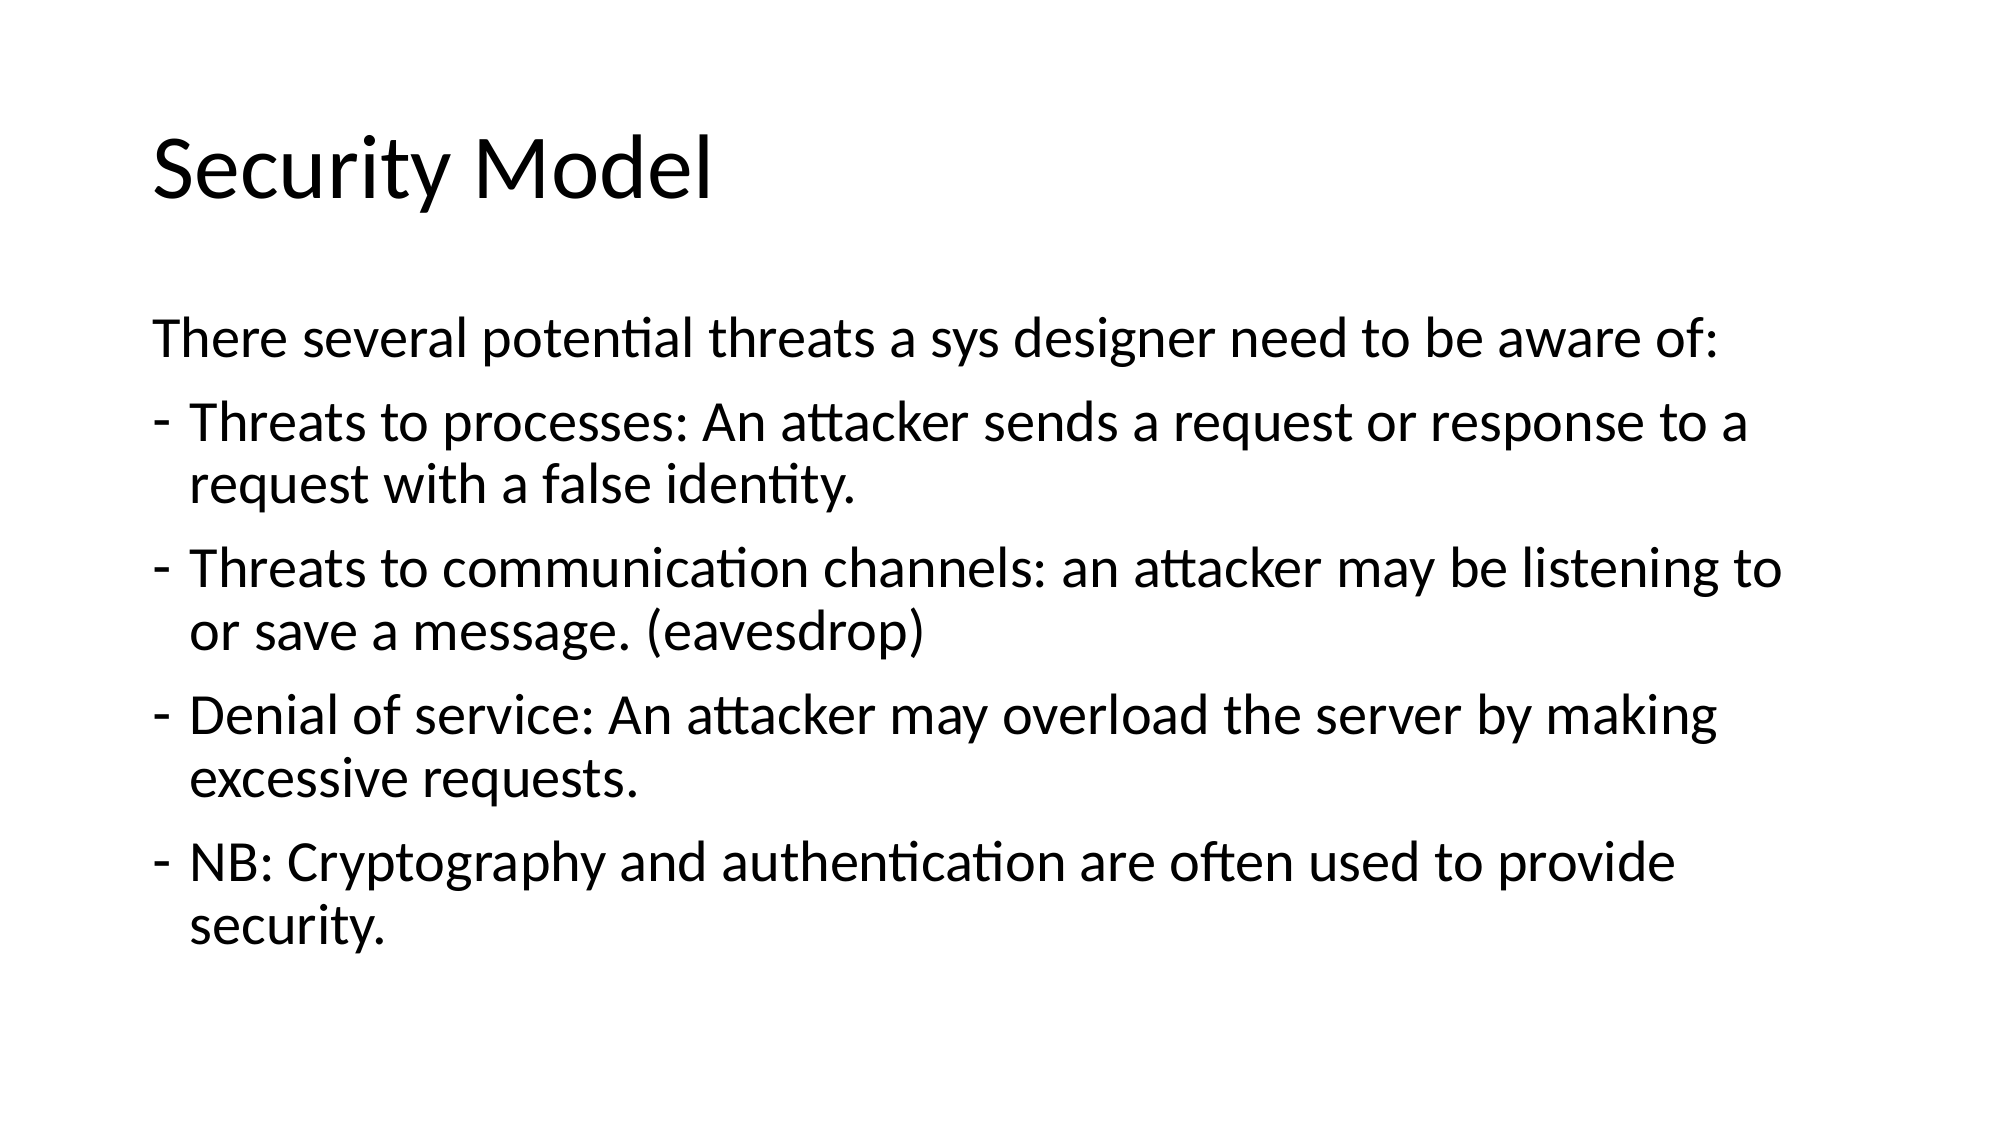

# Security Model
There several potential threats a sys designer need to be aware of:
Threats to processes: An attacker sends a request or response to a request with a false identity.
Threats to communication channels: an attacker may be listening to or save a message. (eavesdrop)
Denial of service: An attacker may overload the server by making excessive requests.
NB: Cryptography and authentication are often used to provide security.